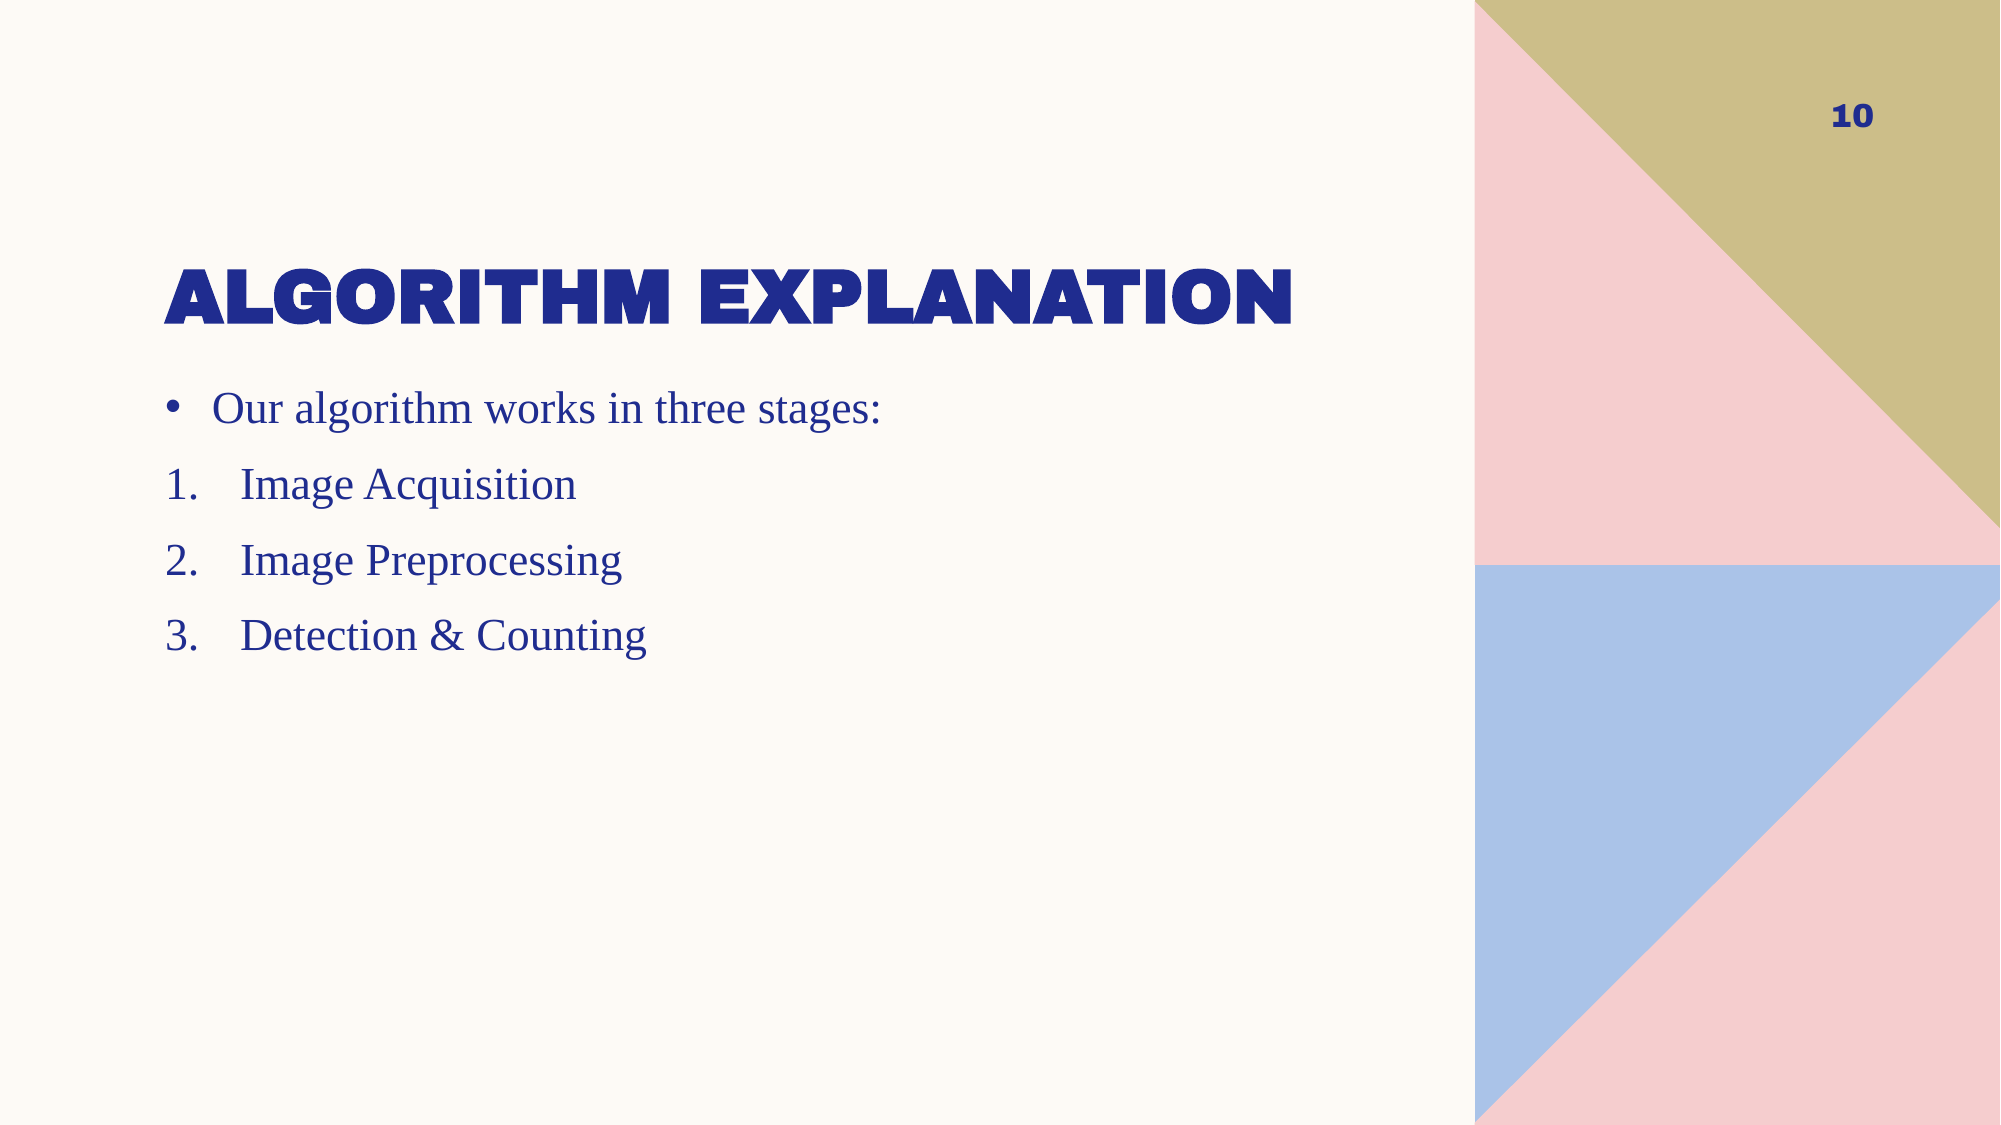

10
# ALGORITHM EXPLANATION
Our algorithm works in three stages:
Image Acquisition
Image Preprocessing
Detection & Counting